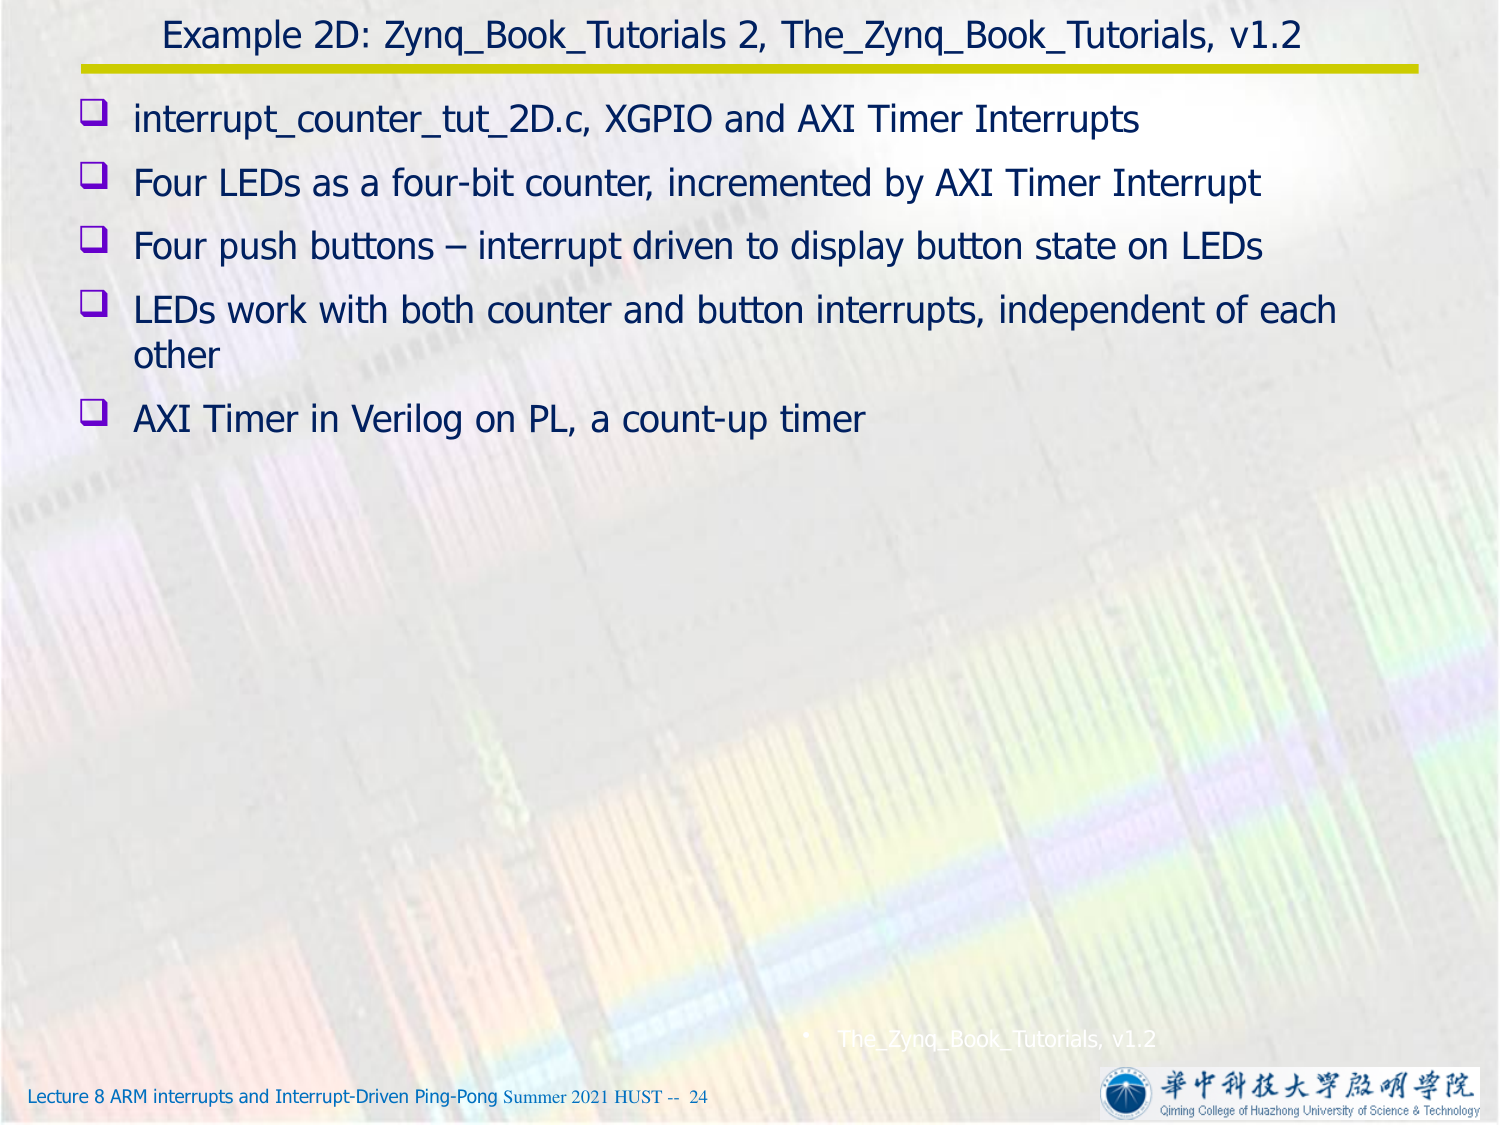

# Example 2D: Zynq_Book_Tutorials 2, The_Zynq_Book_Tutorials, v1.2
interrupt_counter_tut_2D.c, XGPIO and AXI Timer Interrupts
Four LEDs as a four-bit counter, incremented by AXI Timer Interrupt
Four push buttons – interrupt driven to display button state on LEDs
LEDs work with both counter and button interrupts, independent of each other
AXI Timer in Verilog on PL, a count-up timer
The_Zynq_Book_Tutorials, v1.2